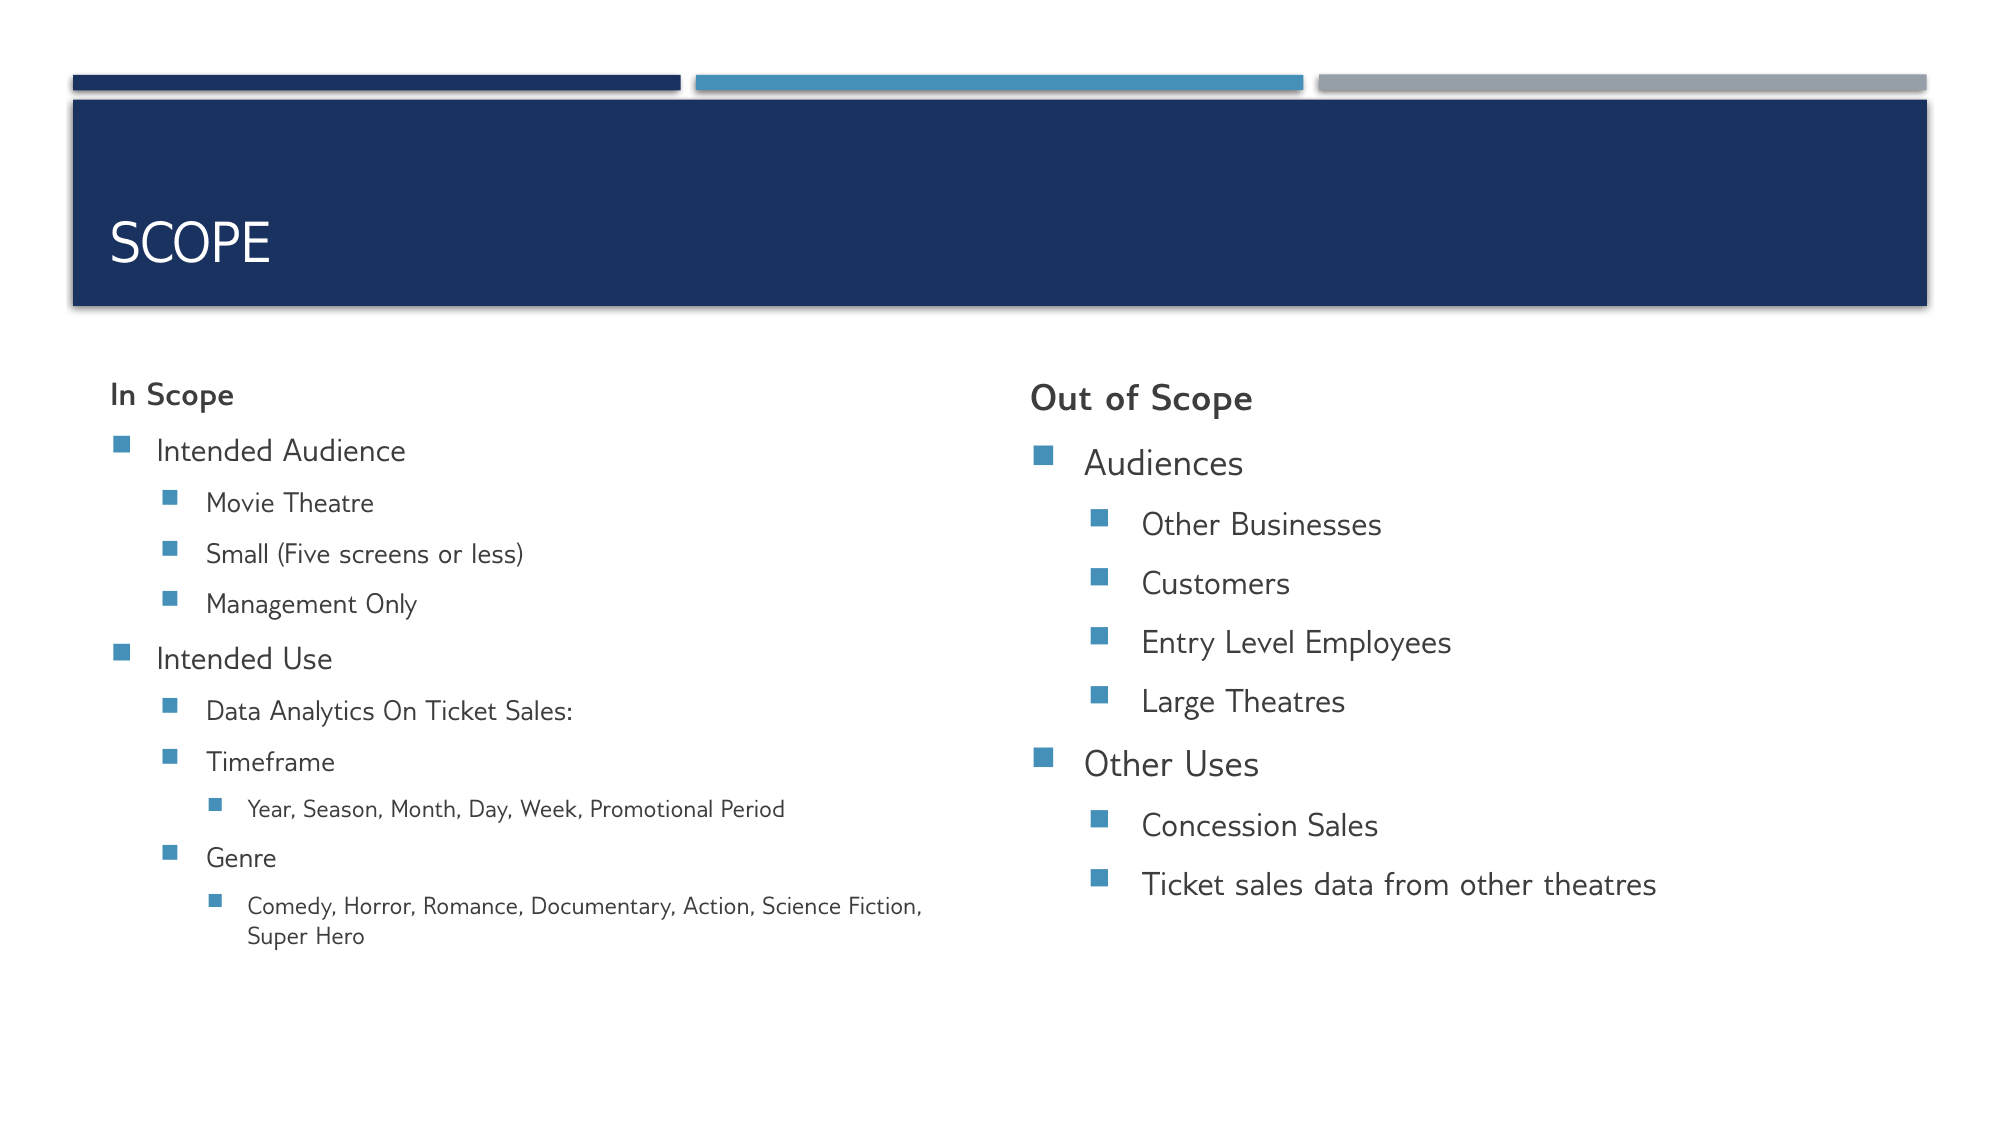

# Scope
In Scope
Intended Audience
Movie Theatre
Small (Five screens or less)
Management Only
Intended Use
Data Analytics On Ticket Sales:
Timeframe
Year, Season, Month, Day, Week, Promotional Period
Genre
Comedy, Horror, Romance, Documentary, Action, Science Fiction, Super Hero

Out of Scope
Audiences
Other Businesses
Customers
Entry Level Employees
Large Theatres
Other Uses
Concession Sales
Ticket sales data from other theatres